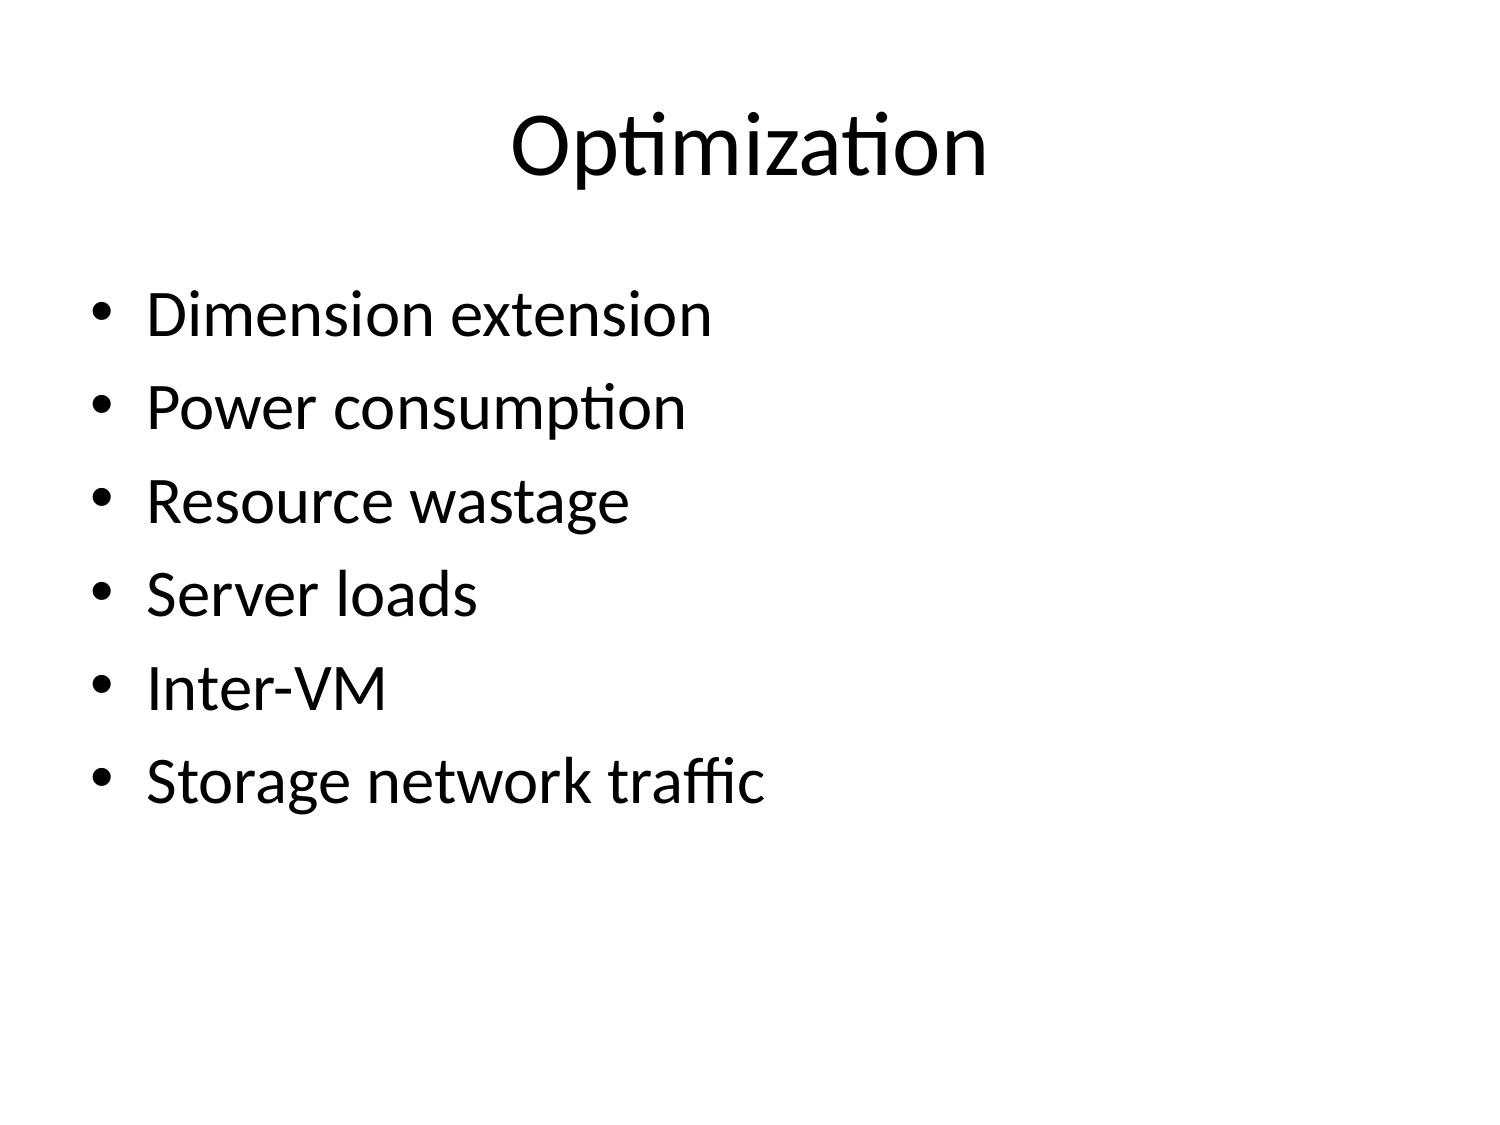

# Optimization
Dimension extension
Power consumption
Resource wastage
Server loads
Inter-VM
Storage network traffic